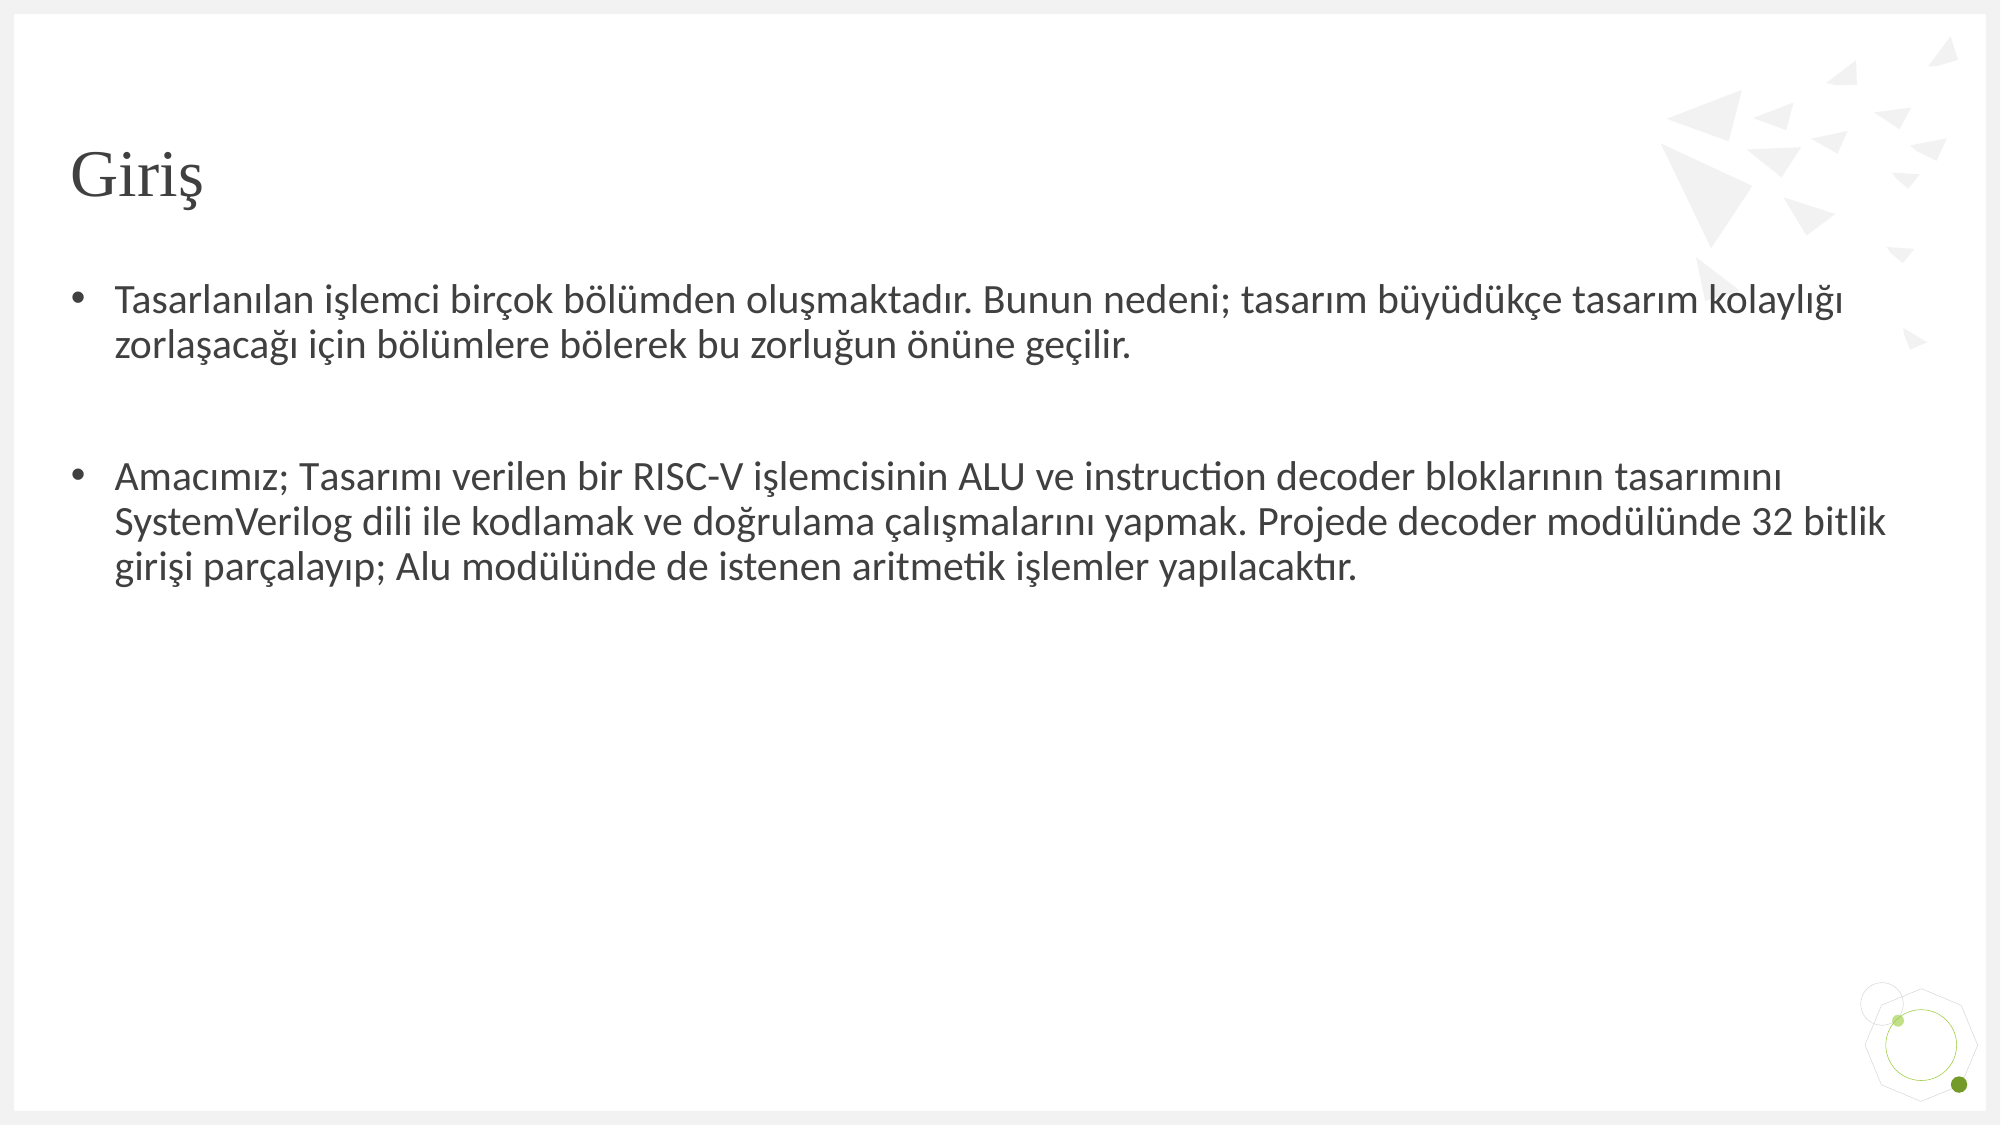

# Giriş
Tasarlanılan işlemci birçok bölümden oluşmaktadır. Bunun nedeni; tasarım büyüdükçe tasarım kolaylığı zorlaşacağı için bölümlere bölerek bu zorluğun önüne geçilir.

Amacımız; Tasarımı verilen bir RISC-V işlemcisinin ALU ve instruction decoder bloklarının tasarımını SystemVerilog dili ile kodlamak ve doğrulama çalışmalarını yapmak. Projede decoder modülünde 32 bitlik girişi parçalayıp; Alu modülünde de istenen aritmetik işlemler yapılacaktır.

3